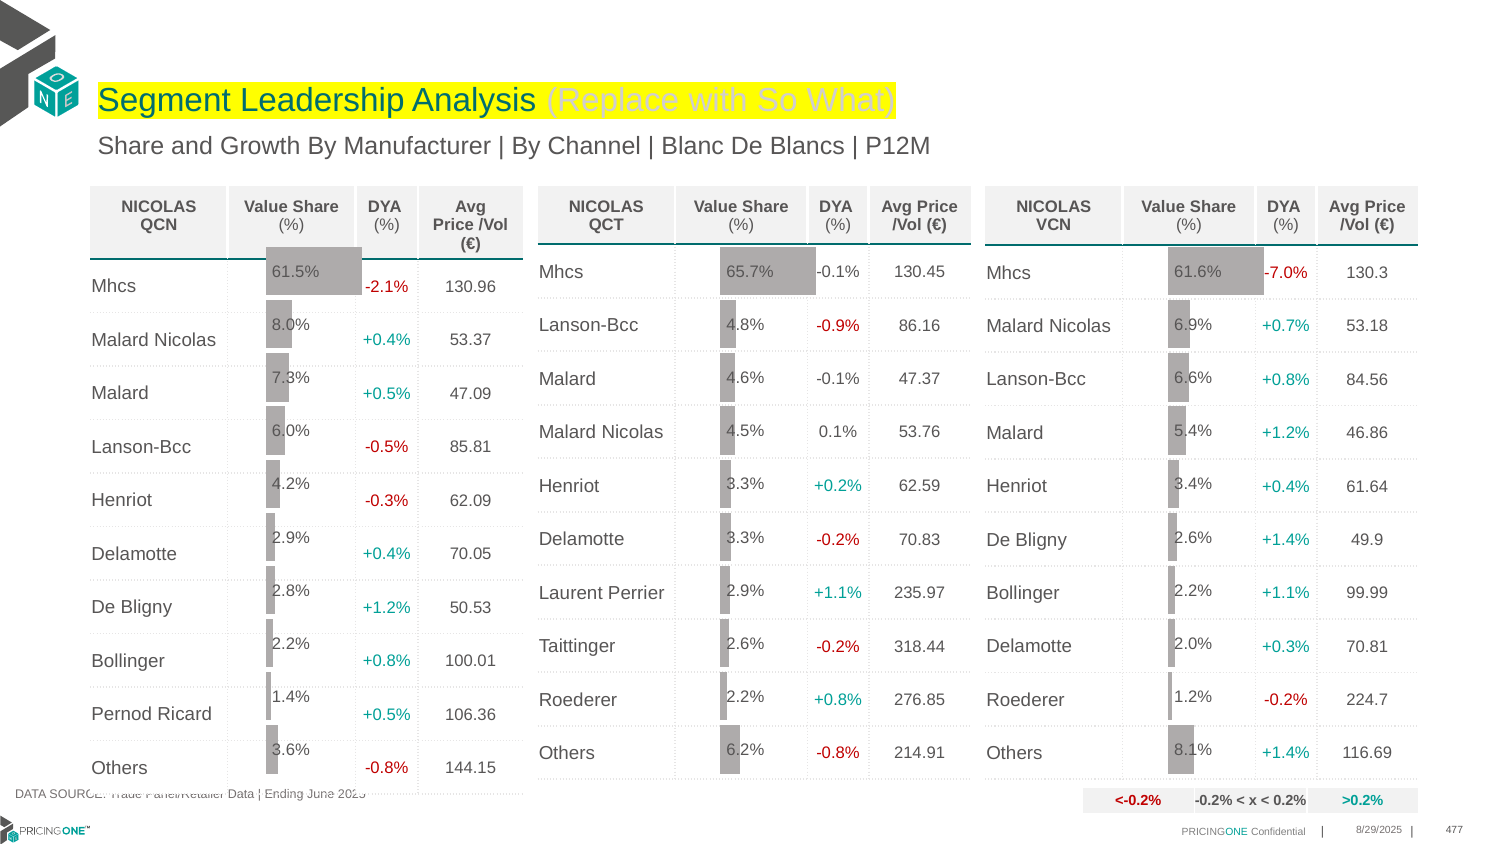

# Segment Leadership Analysis (Replace with So What)
Share and Growth By Manufacturer | By Channel | Blanc De Blancs | P12M
| NICOLAS QCT | Value Share (%) | DYA (%) | Avg Price /Vol (€) |
| --- | --- | --- | --- |
| Mhcs |  | -0.1% | 130.45 |
| Lanson-Bcc |  | -0.9% | 86.16 |
| Malard |  | -0.1% | 47.37 |
| Malard Nicolas |  | 0.1% | 53.76 |
| Henriot |  | +0.2% | 62.59 |
| Delamotte |  | -0.2% | 70.83 |
| Laurent Perrier |  | +1.1% | 235.97 |
| Taittinger |  | -0.2% | 318.44 |
| Roederer |  | +0.8% | 276.85 |
| Others |  | -0.8% | 214.91 |
| NICOLAS QCN | Value Share (%) | DYA (%) | Avg Price /Vol (€) |
| --- | --- | --- | --- |
| Mhcs |  | -2.1% | 130.96 |
| Malard Nicolas |  | +0.4% | 53.37 |
| Malard |  | +0.5% | 47.09 |
| Lanson-Bcc |  | -0.5% | 85.81 |
| Henriot |  | -0.3% | 62.09 |
| Delamotte |  | +0.4% | 70.05 |
| De Bligny |  | +1.2% | 50.53 |
| Bollinger |  | +0.8% | 100.01 |
| Pernod Ricard |  | +0.5% | 106.36 |
| Others |  | -0.8% | 144.15 |
| NICOLAS VCN | Value Share (%) | DYA (%) | Avg Price /Vol (€) |
| --- | --- | --- | --- |
| Mhcs |  | -7.0% | 130.3 |
| Malard Nicolas |  | +0.7% | 53.18 |
| Lanson-Bcc |  | +0.8% | 84.56 |
| Malard |  | +1.2% | 46.86 |
| Henriot |  | +0.4% | 61.64 |
| De Bligny |  | +1.4% | 49.9 |
| Bollinger |  | +1.1% | 99.99 |
| Delamotte |  | +0.3% | 70.81 |
| Roederer |  | -0.2% | 224.7 |
| Others |  | +1.4% | 116.69 |

### Chart

| Category | Blanc De Blancs | NICOLAS QCN |
|---|---|
|  | 0.6150922700424436 |

### Chart

| Category | Blanc De Blancs | NICOLAS QCT |
|---|---|
|  | 0.6568247023999142 |

### Chart

| Category | Blanc De Blancs | NICOLAS VCN |
|---|---|
|  | 0.6161043657263611 |
DATA SOURCE: Trade Panel/Retailer Data | Ending June 2025
| <-0.2% | -0.2% < x < 0.2% | >0.2% |
| --- | --- | --- |

8/29/2025
477